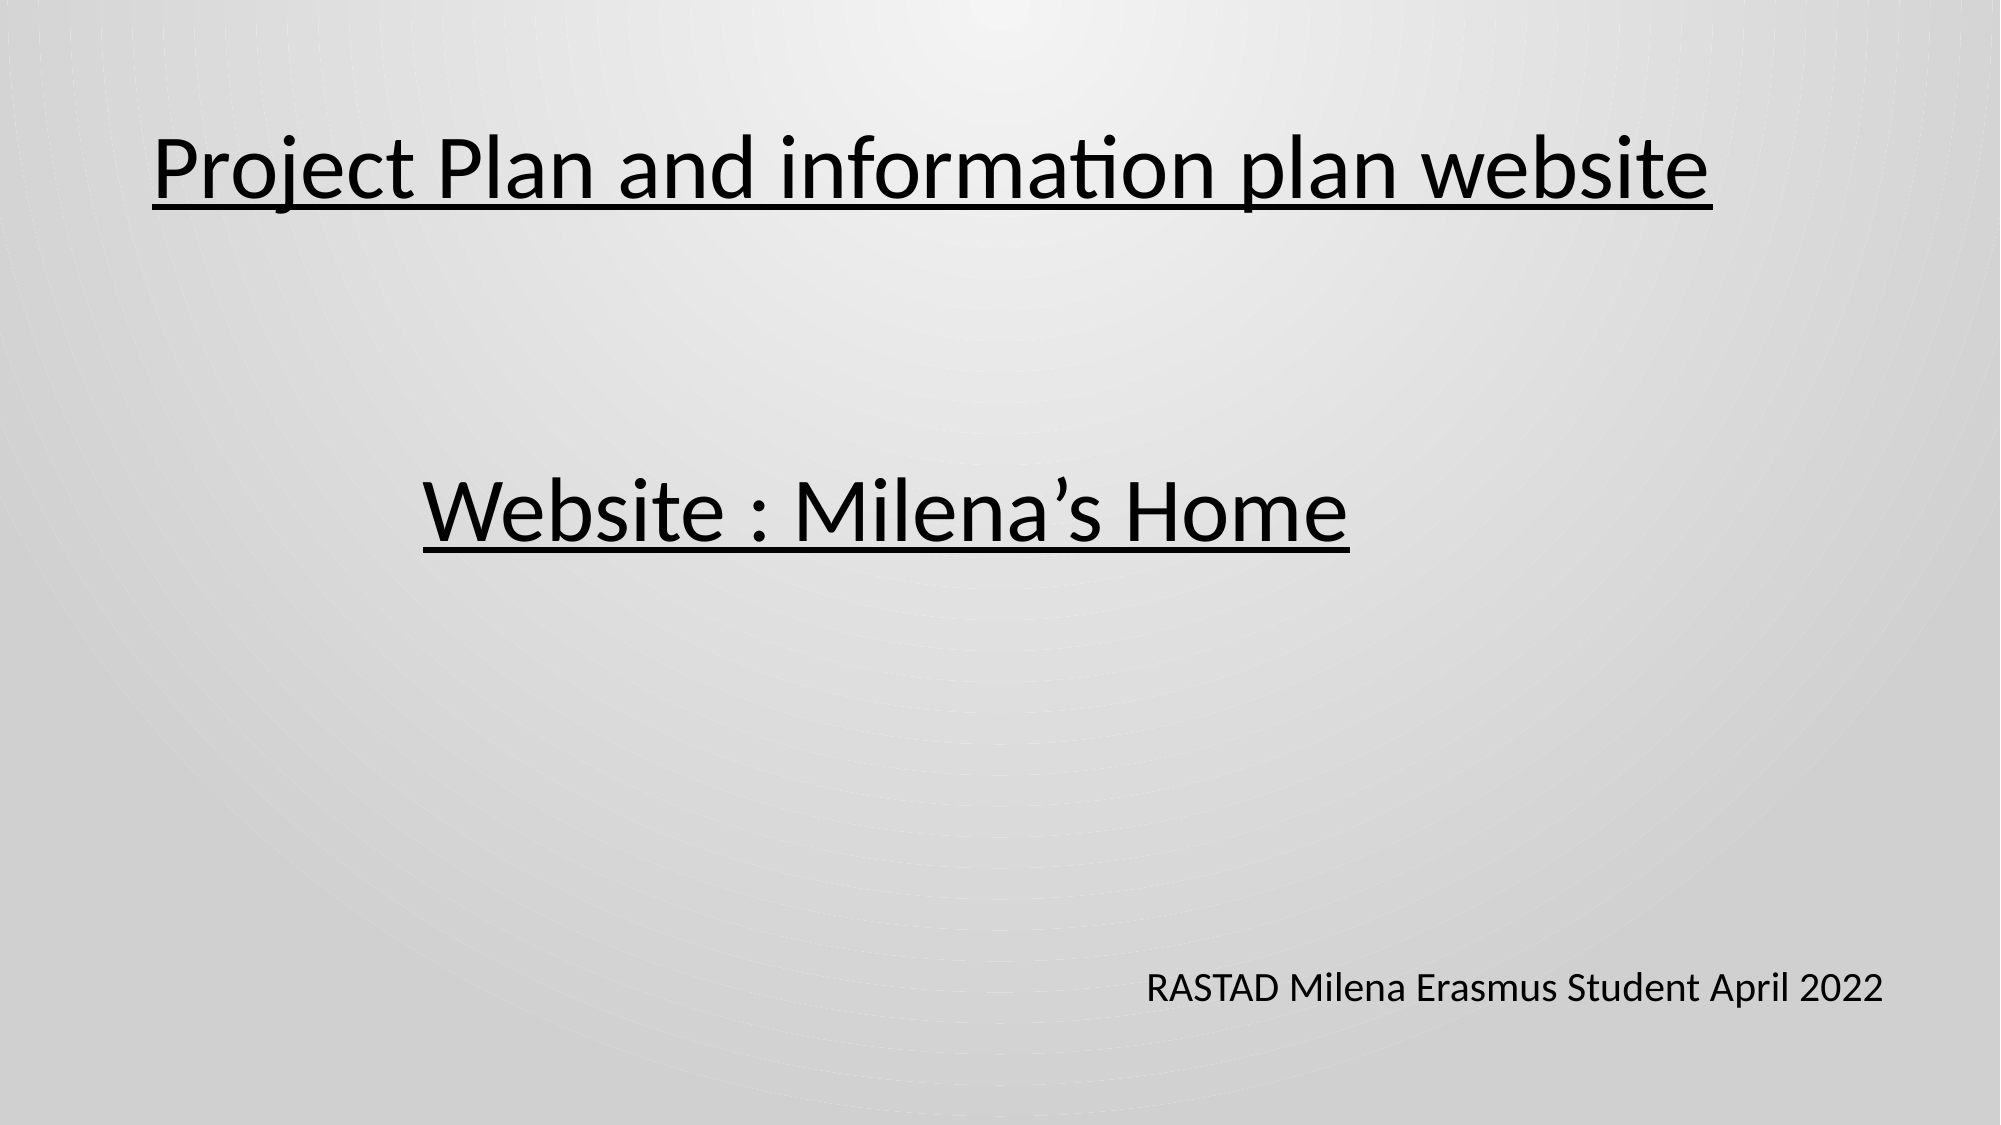

# Project Plan and information plan website
Website : Milena’s Home
RASTAD Milena Erasmus Student April 2022